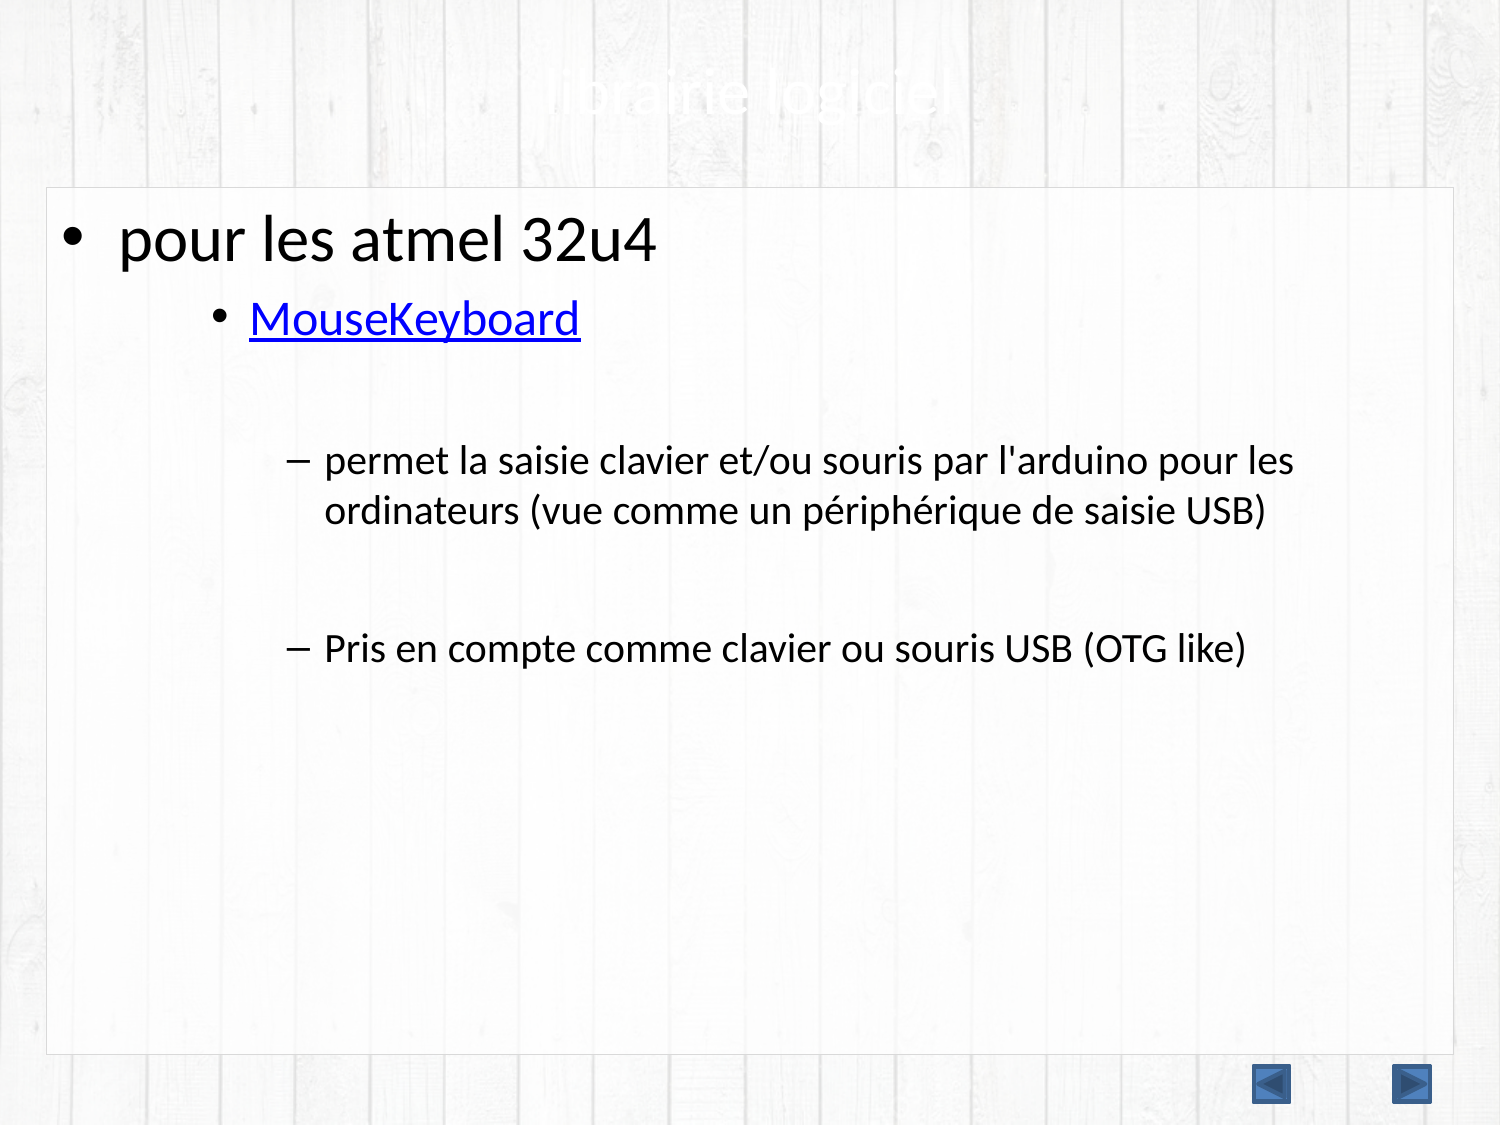

# librairie logiciel
pour les atmel 32u4
MouseKeyboard

permet la saisie clavier et/ou souris par l'arduino pour les ordinateurs (vue comme un périphérique de saisie USB)

Pris en compte comme clavier ou souris USB (OTG like)